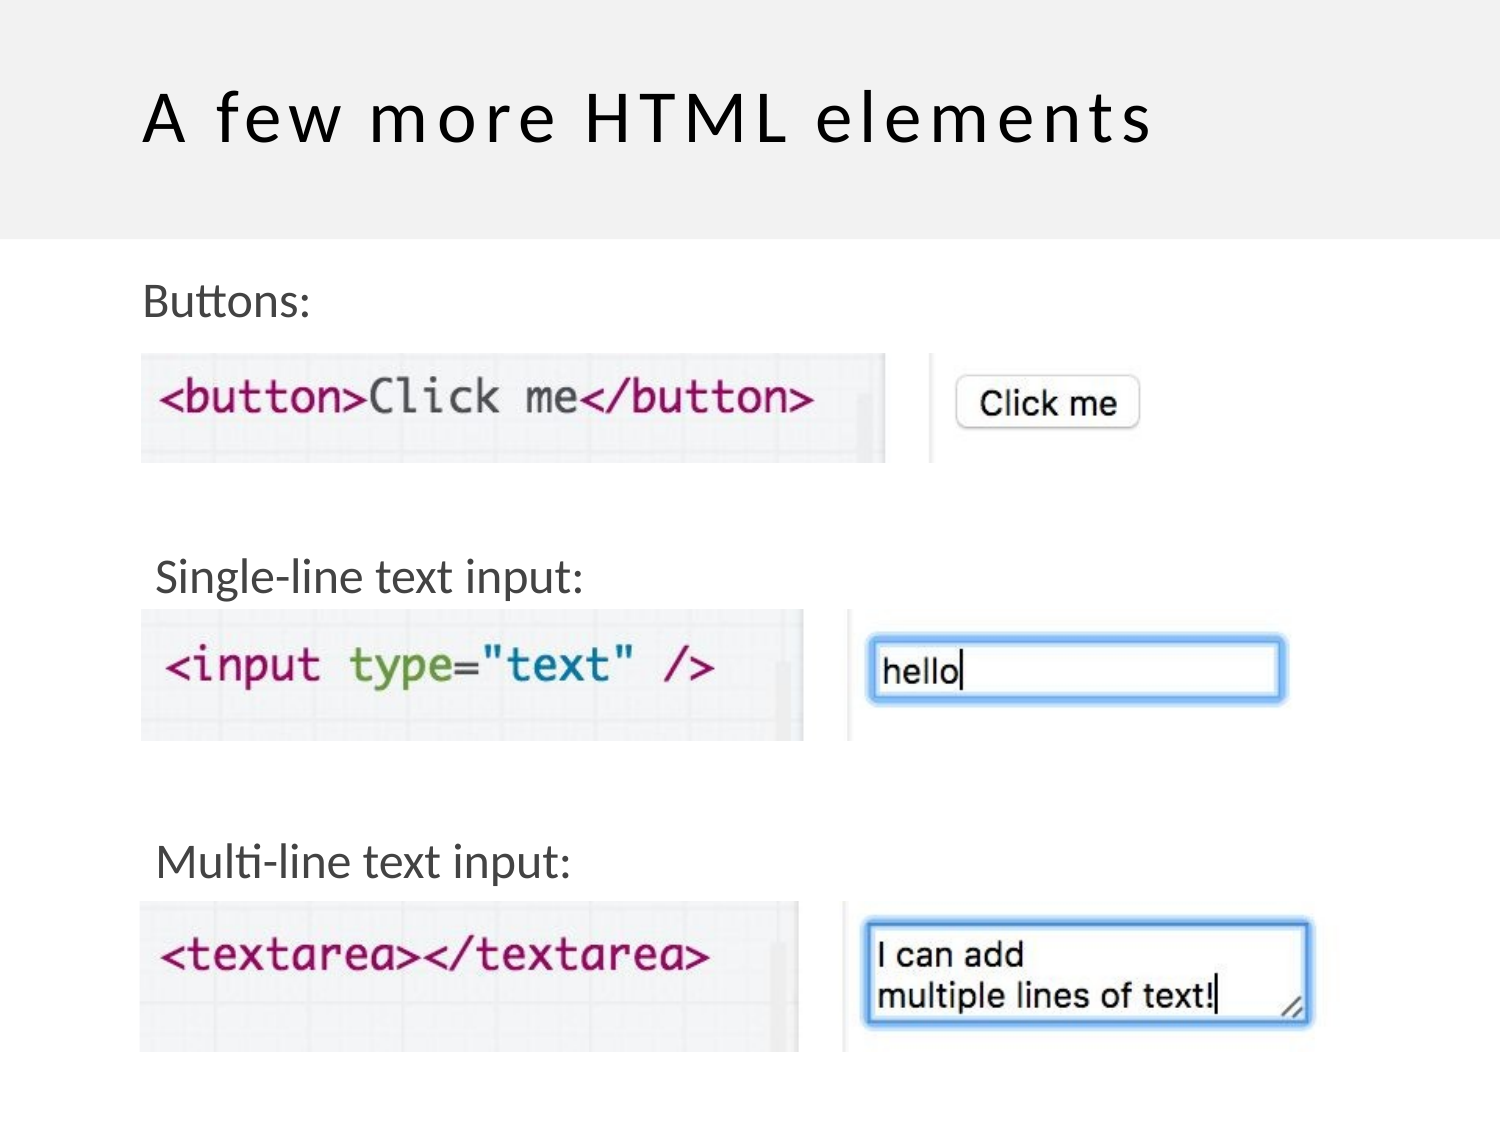

# A few more HTML elements
Buttons:

Single-line text input:

Multi-line text input: